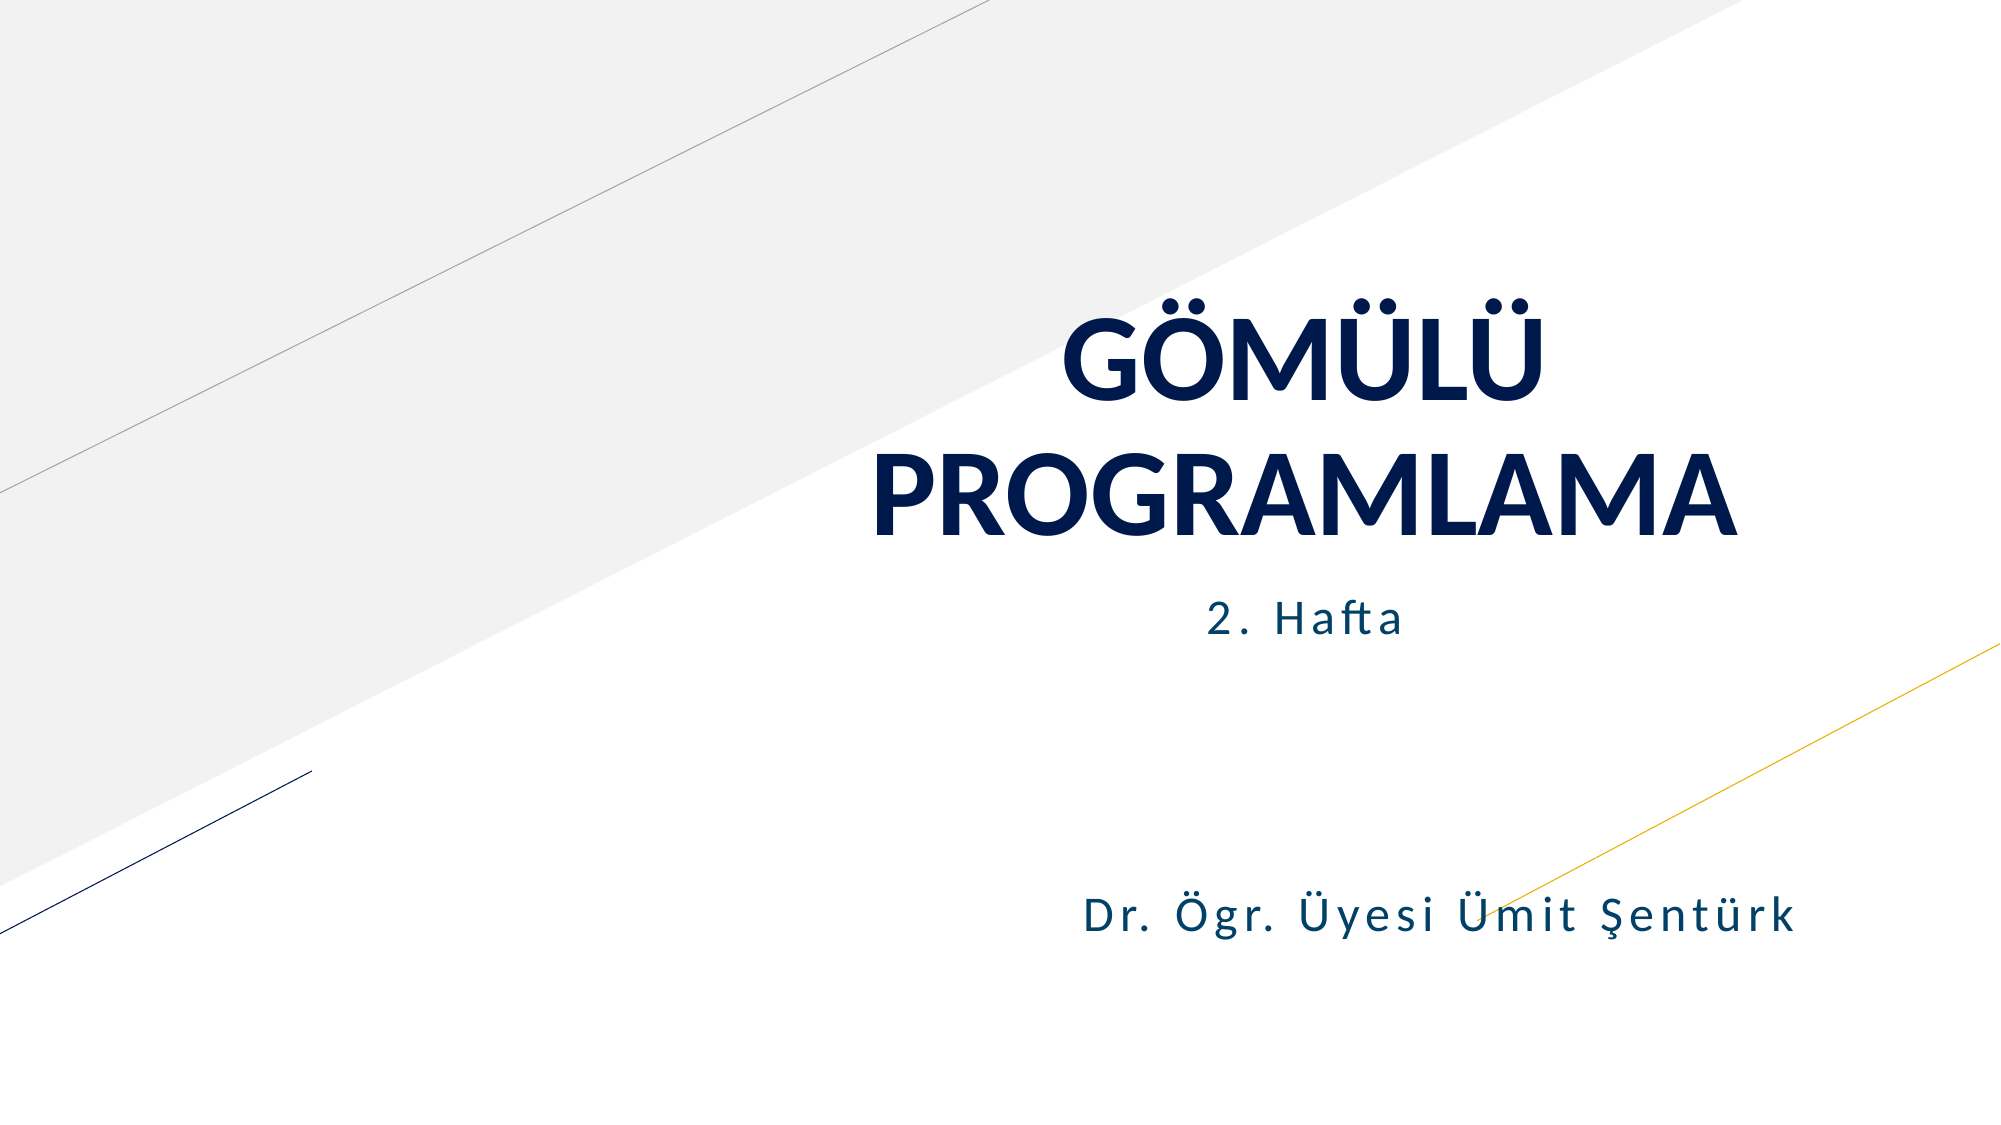

# GÖMÜLÜ PROGRAMLAMA
2. Hafta
Dr. Ögr. Üyesi Ümit Şentürk